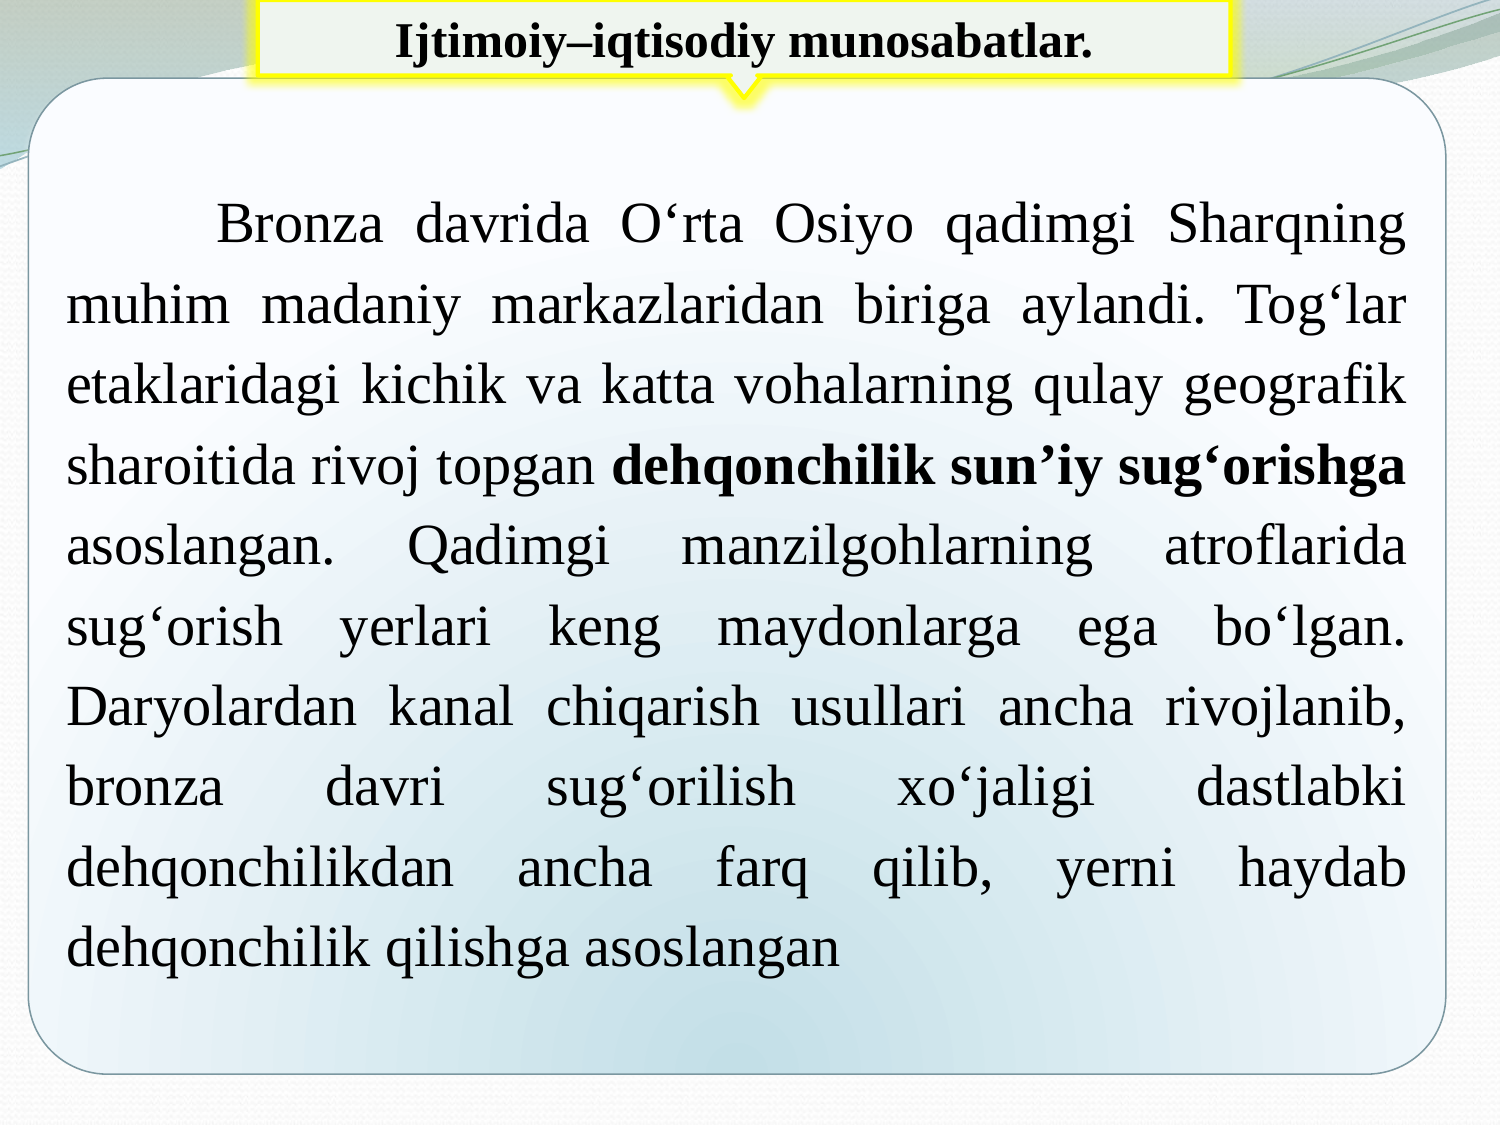

Ijtimoiy–iqtisodiy munosabatlar.
 	Bronza davrida O‘rta Osiyo qadimgi Sharqning muhim madaniy markazlaridan biriga aylandi. Tog‘lar etaklaridagi kichik va katta vohalarning qulay geografik sharoitida rivoj topgan dehqonchilik sun’iy sug‘orishga asoslangan. Qadimgi manzilgohlarning atroflarida sug‘orish yerlari keng maydonlarga ega bo‘lgan. Daryolardan kanal chiqarish usullari ancha rivojlanib, bronza davri sug‘orilish xo‘jaligi dastlabki dehqonchilikdan ancha farq qilib, yerni haydab dehqonchilik qilishga asoslangan